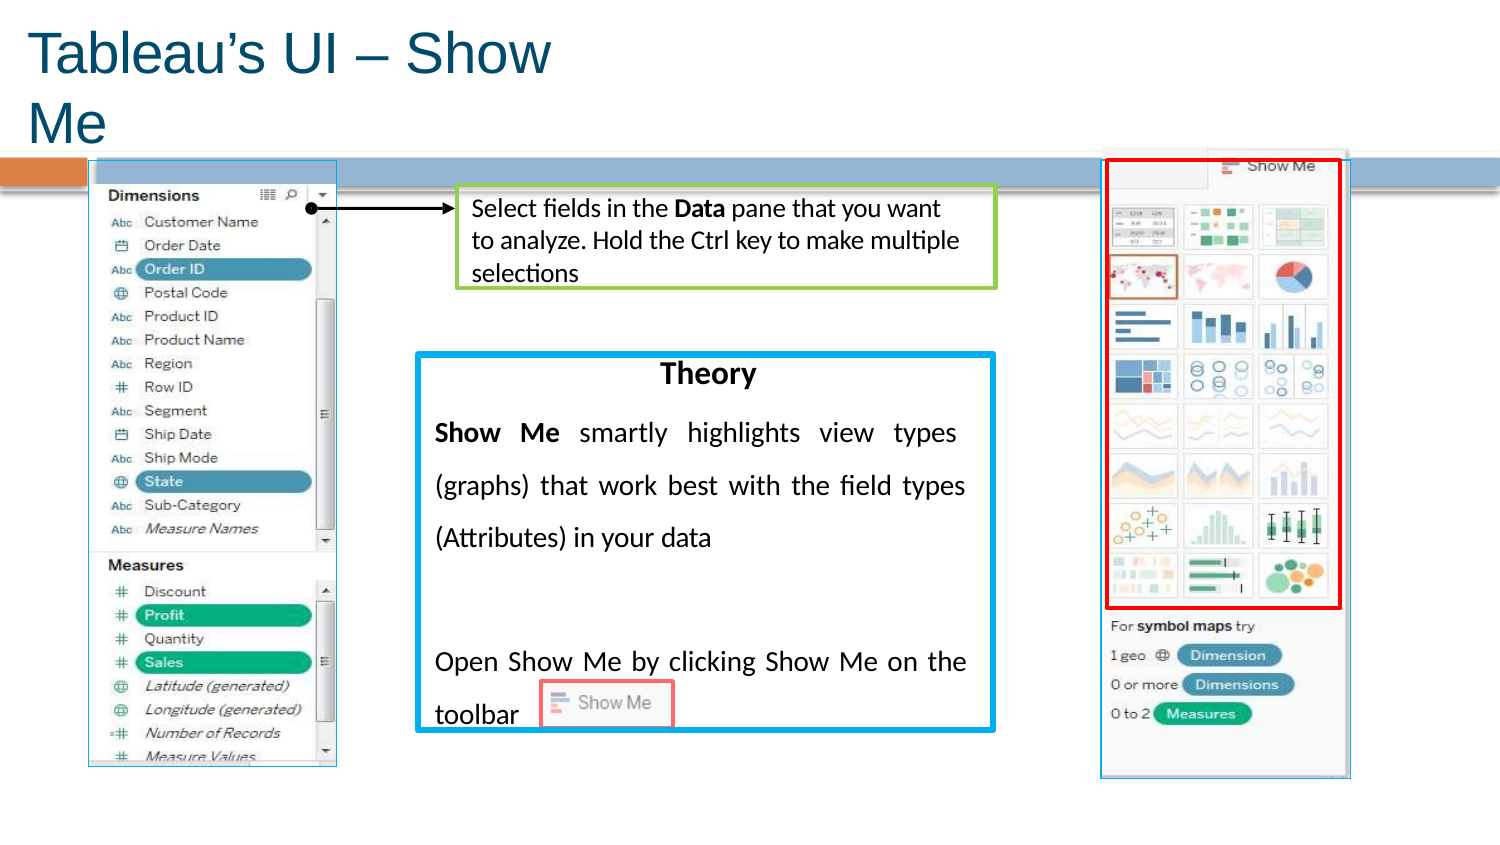

# Tableau’s UI – Show Me

Select fields in the Data pane that you want  to analyze. Hold the Ctrl key to make multiple  selections

Theory
Show Me smartly highlights view types  (graphs) that work best with the field types  (Attributes) in your data

Open Show Me by clicking Show Me on the  toolbar